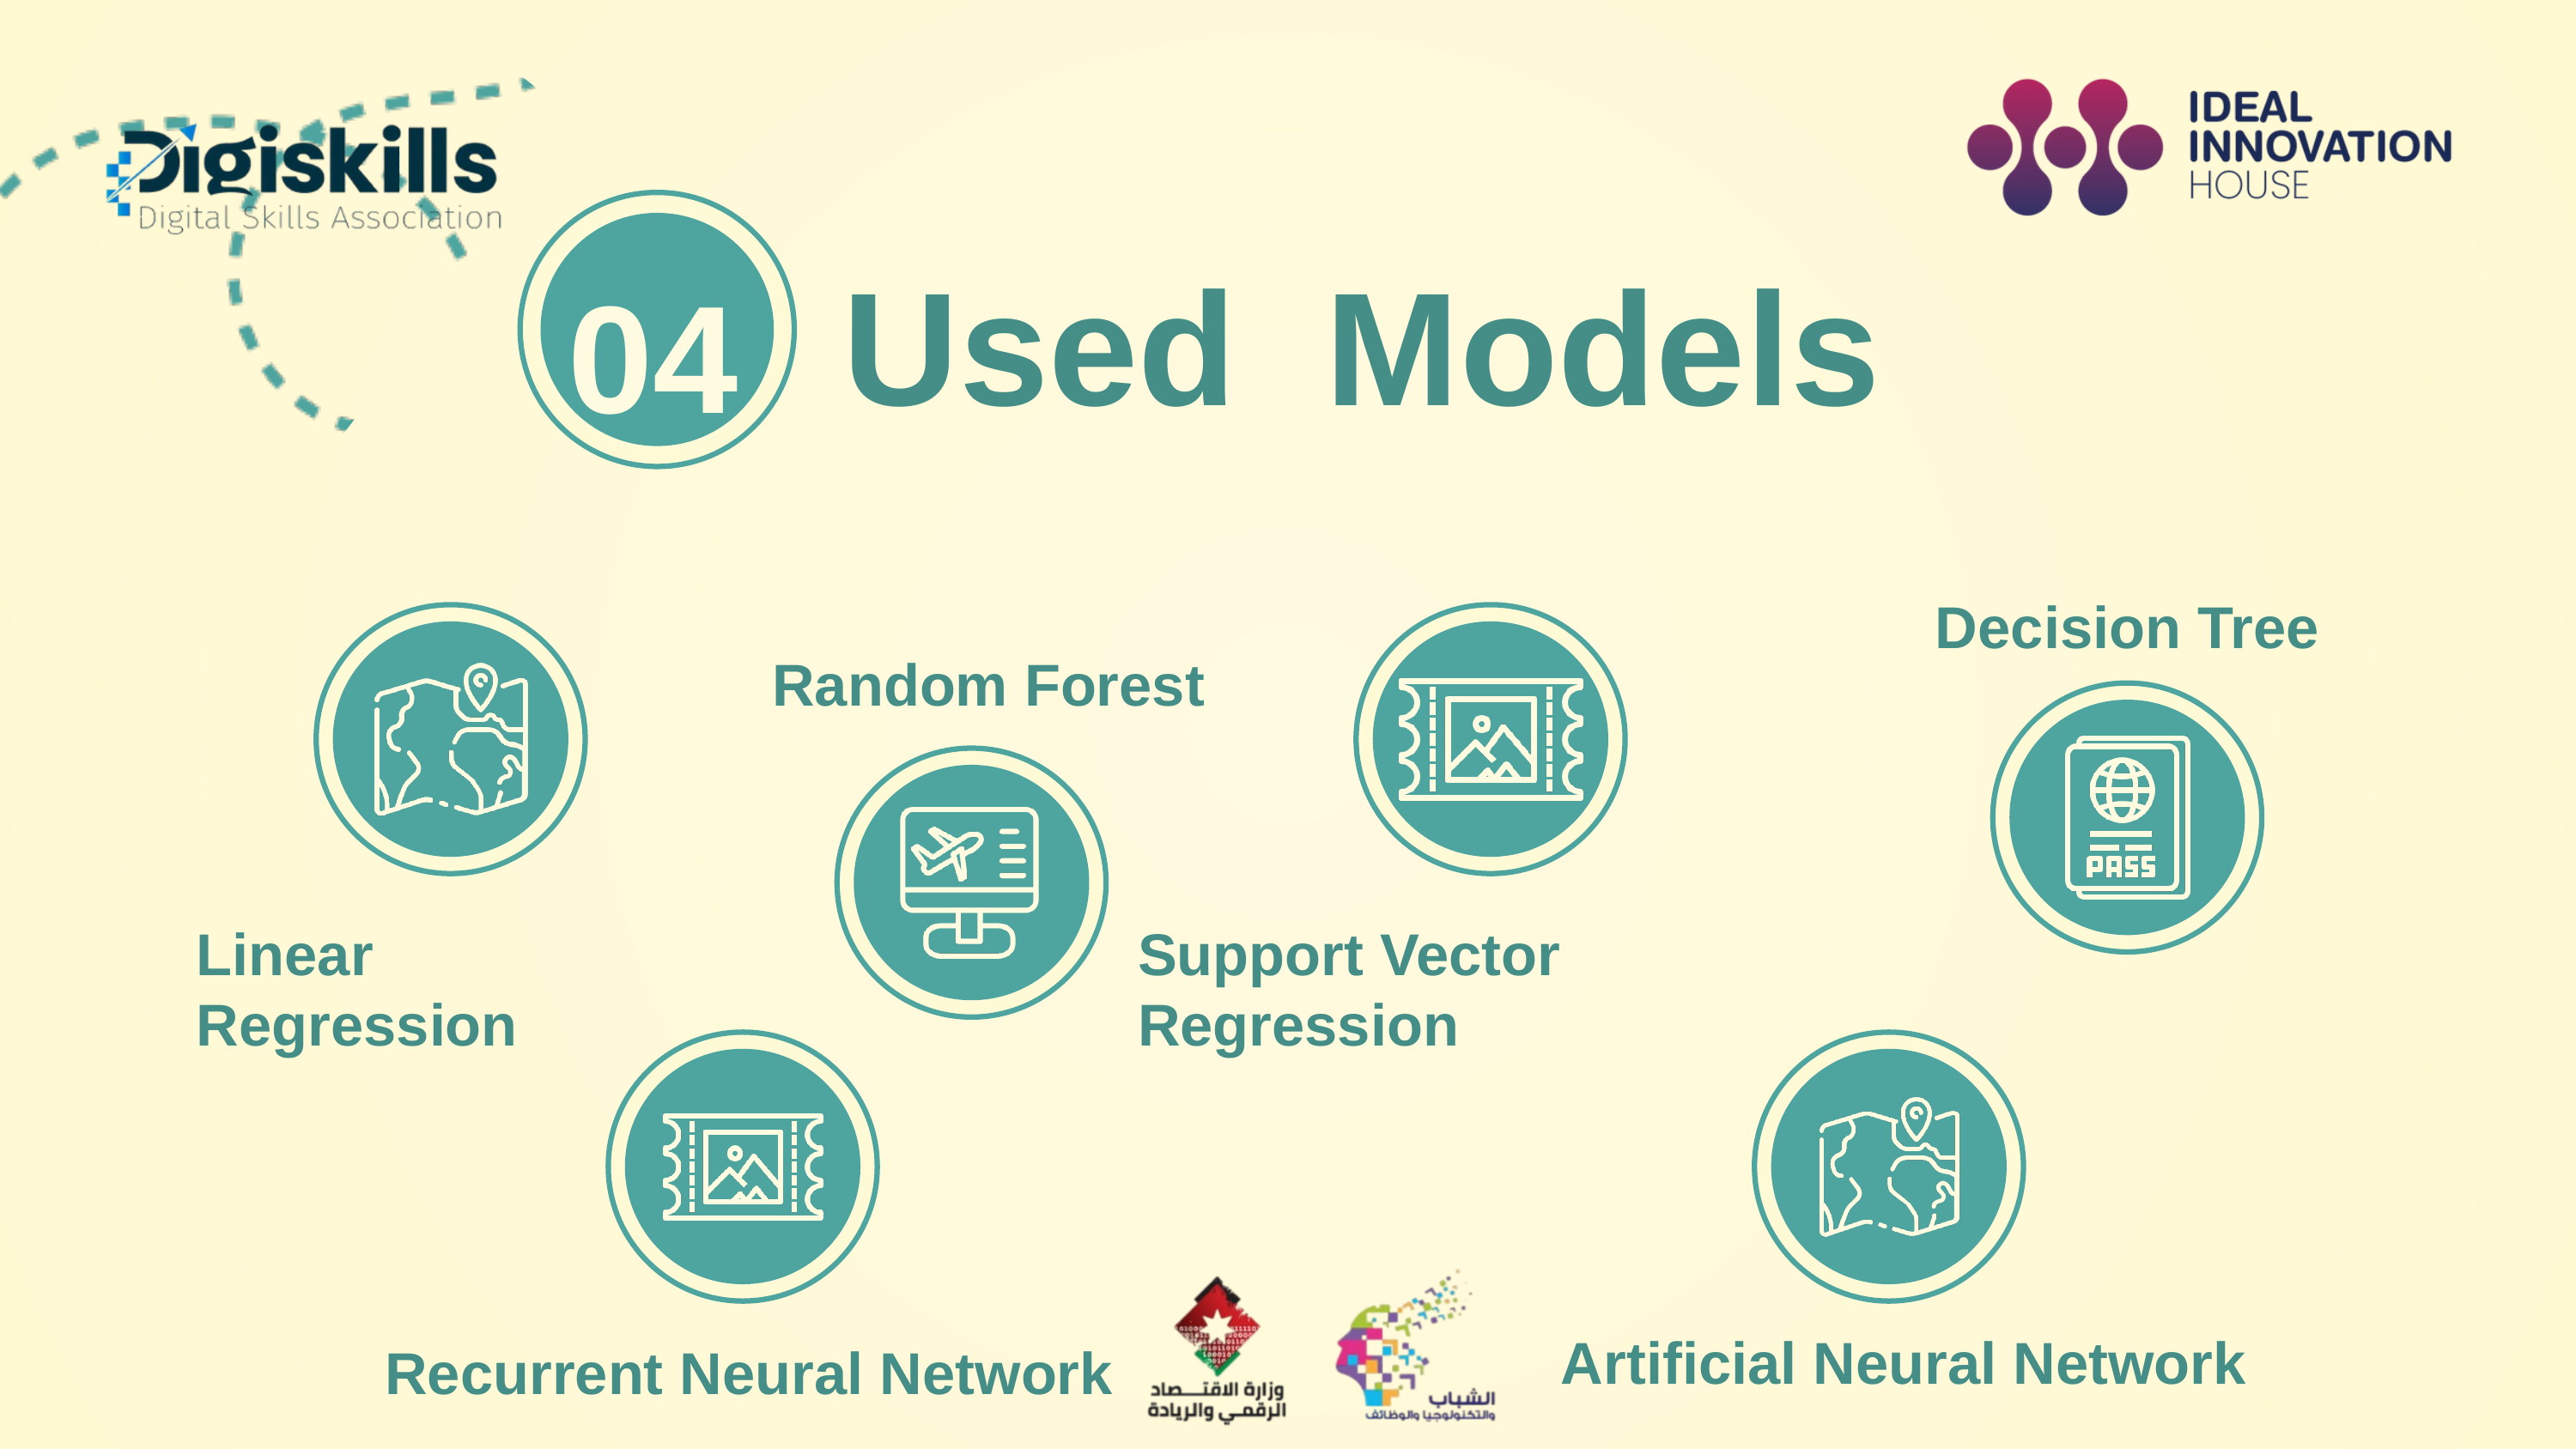

04
 Used  Models
Decision Tree

Random Forest

Linear Regression
Support Vector Regression

Artificial Neural Network
Recurrent Neural Network